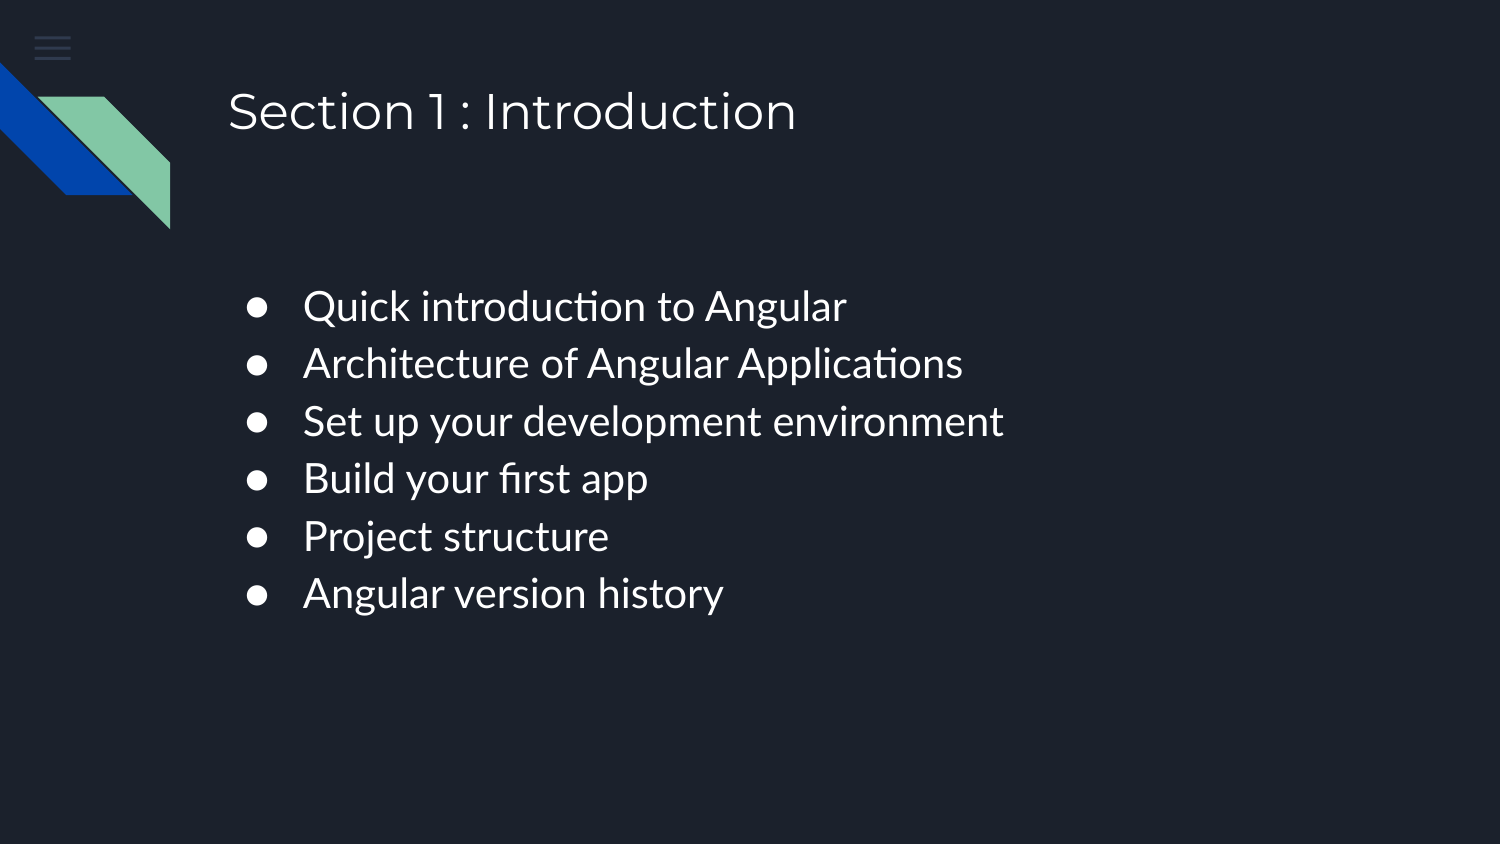

# Section 1 : Introduction
Quick introduction to Angular
Architecture of Angular Applications
Set up your development environment
Build your first app
Project structure
Angular version history